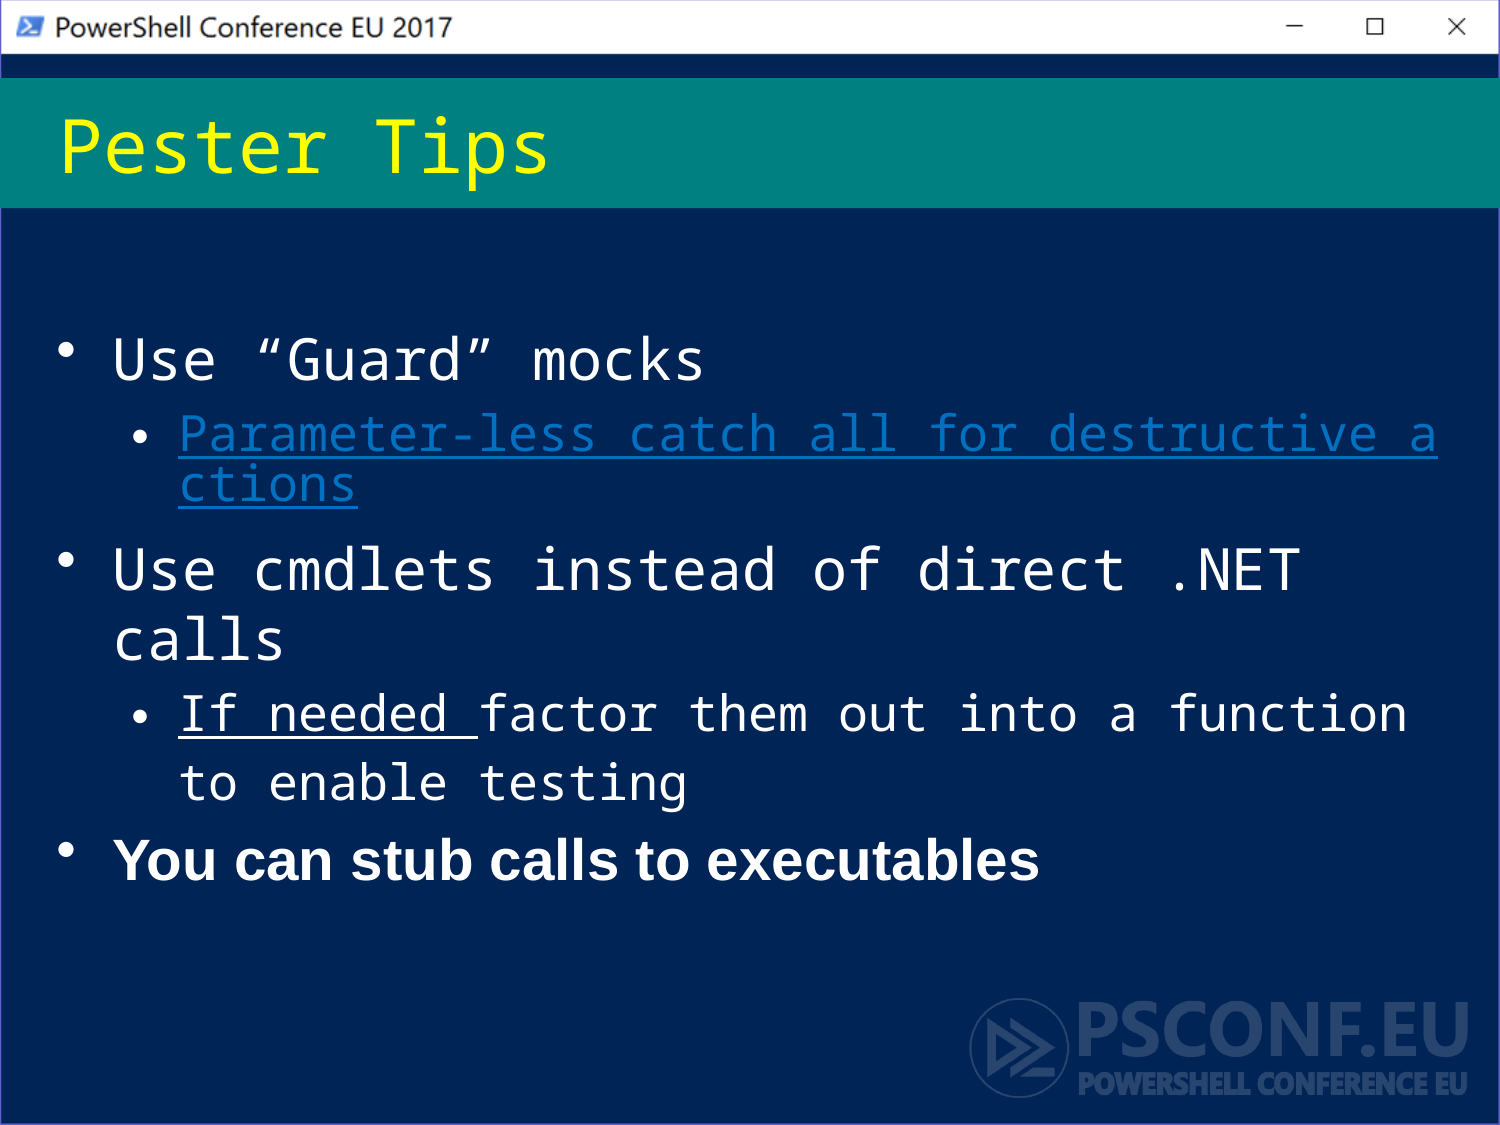

# Pester Tips
Use “Guard” mocks
Parameter-less catch all for destructive actions
Use cmdlets instead of direct .NET calls
If needed factor them out into a function to enable testing
You can stub calls to executables